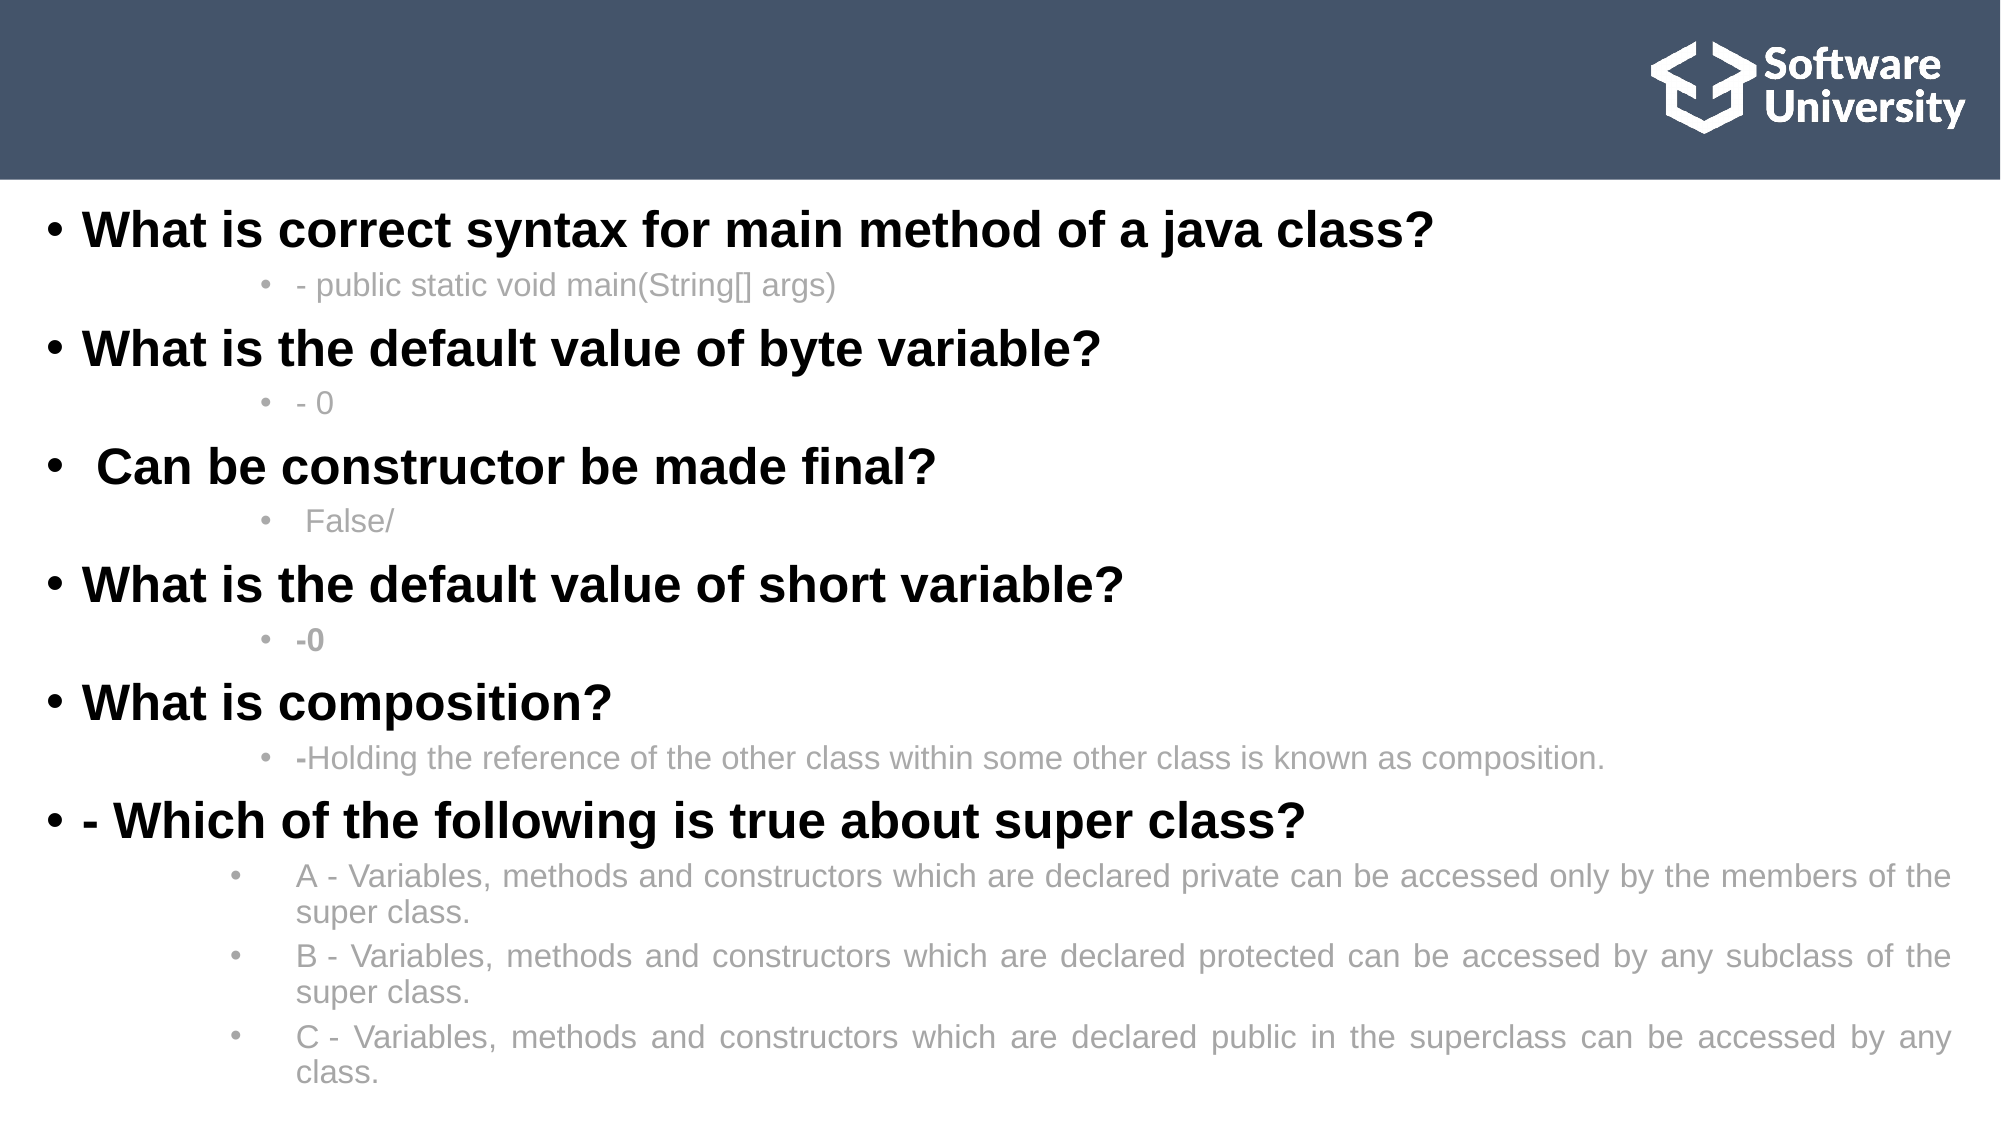

#
What is correct syntax for main method of a java class?
- public static void main(String[] args)
What is the default value of byte variable?
- 0
 Can be constructor be made final?
 False/
What is the default value of short variable?
-0
What is composition?
-Holding the reference of the other class within some other class is known as composition.
- Which of the following is true about super class?
A - Variables, methods and constructors which are declared private can be accessed only by the members of the super class.
B - Variables, methods and constructors which are declared protected can be accessed by any subclass of the super class.
C - Variables, methods and constructors which are declared public in the superclass can be accessed by any class.